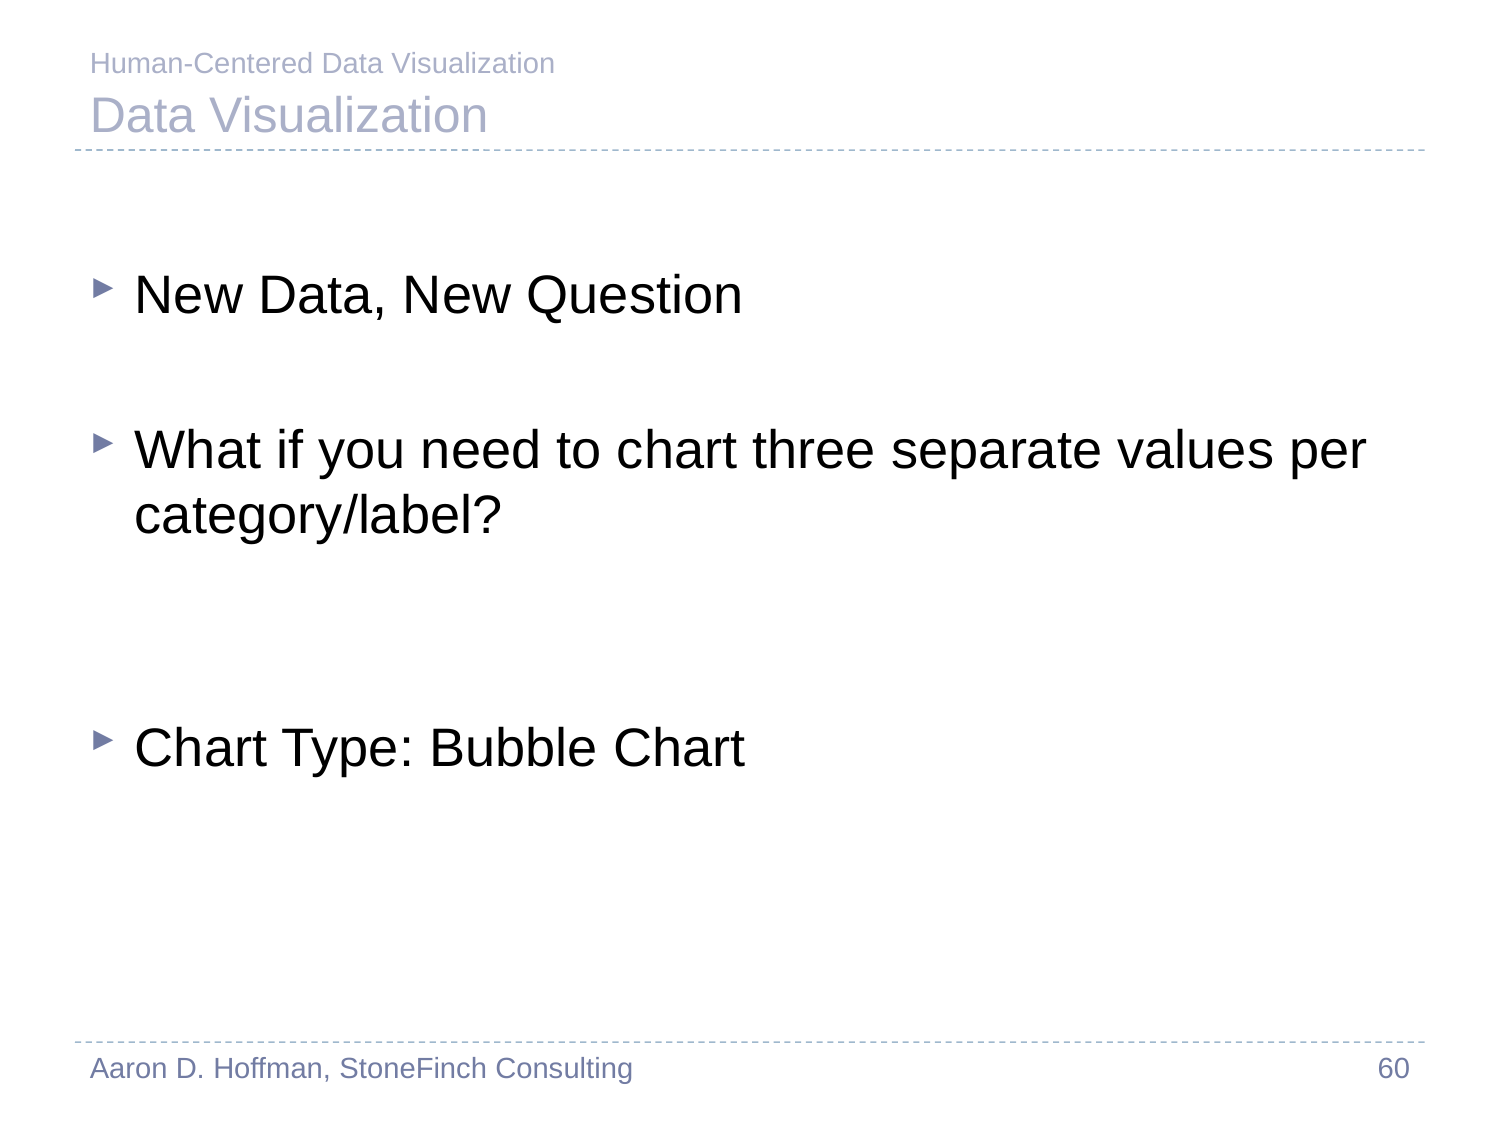

Human-Centered Data Visualization
# Data Visualization

New Data, New Question

What if you need to chart three separate values per category/label?

Chart Type: Bubble Chart
Aaron D. Hoffman, StoneFinch Consulting
60